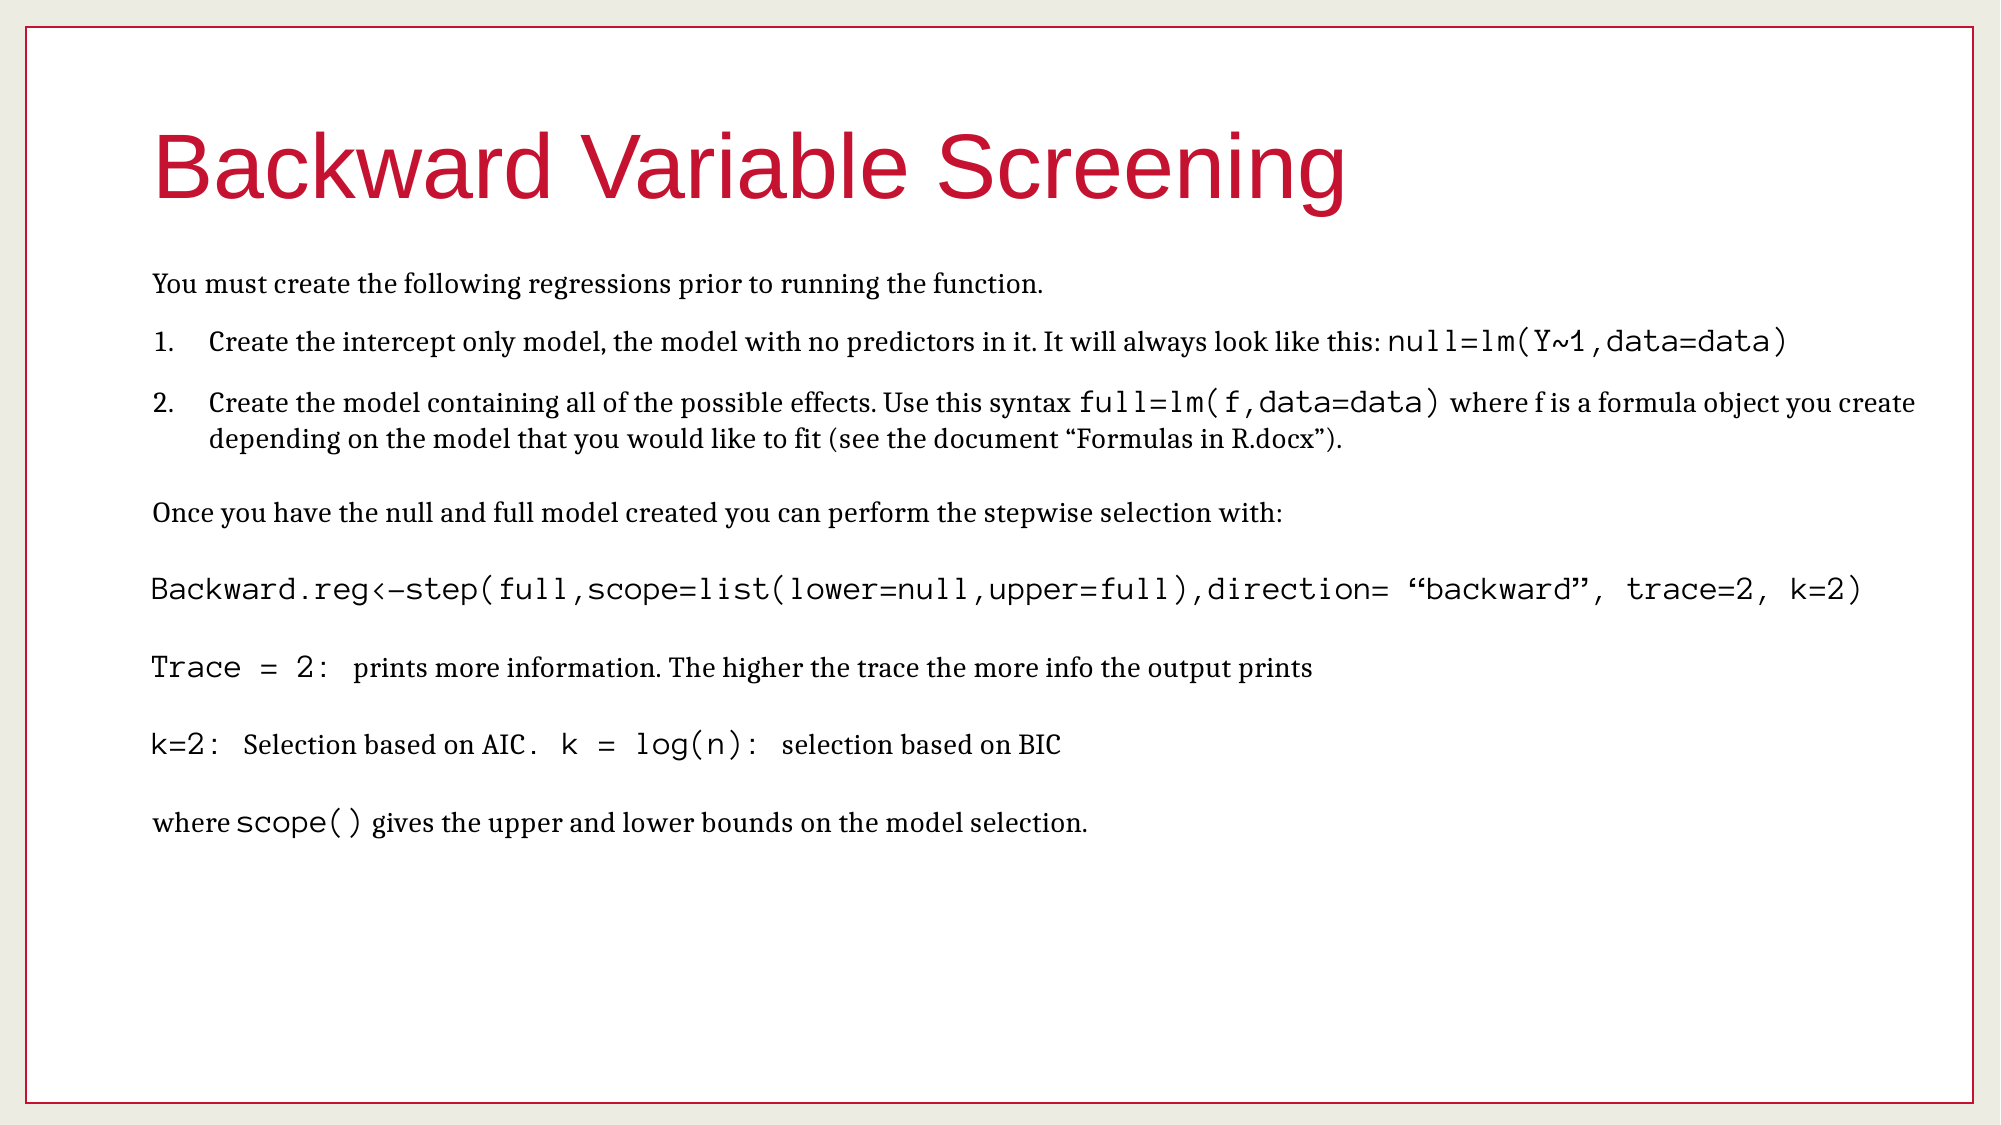

# Backward Variable Screening
You must create the following regressions prior to running the function.
Create the intercept only model, the model with no predictors in it. It will always look like this: null=lm(Y~1,data=data)
Create the model containing all of the possible effects. Use this syntax full=lm(f,data=data) where f is a formula object you create depending on the model that you would like to fit (see the document “Formulas in R.docx”).
Once you have the null and full model created you can perform the stepwise selection with:
Backward.reg<-step(full,scope=list(lower=null,upper=full),direction= “backward”, trace=2, k=2)
Trace = 2: prints more information. The higher the trace the more info the output prints
k=2: Selection based on AIC. k = log(n): selection based on BIC
where scope() gives the upper and lower bounds on the model selection.